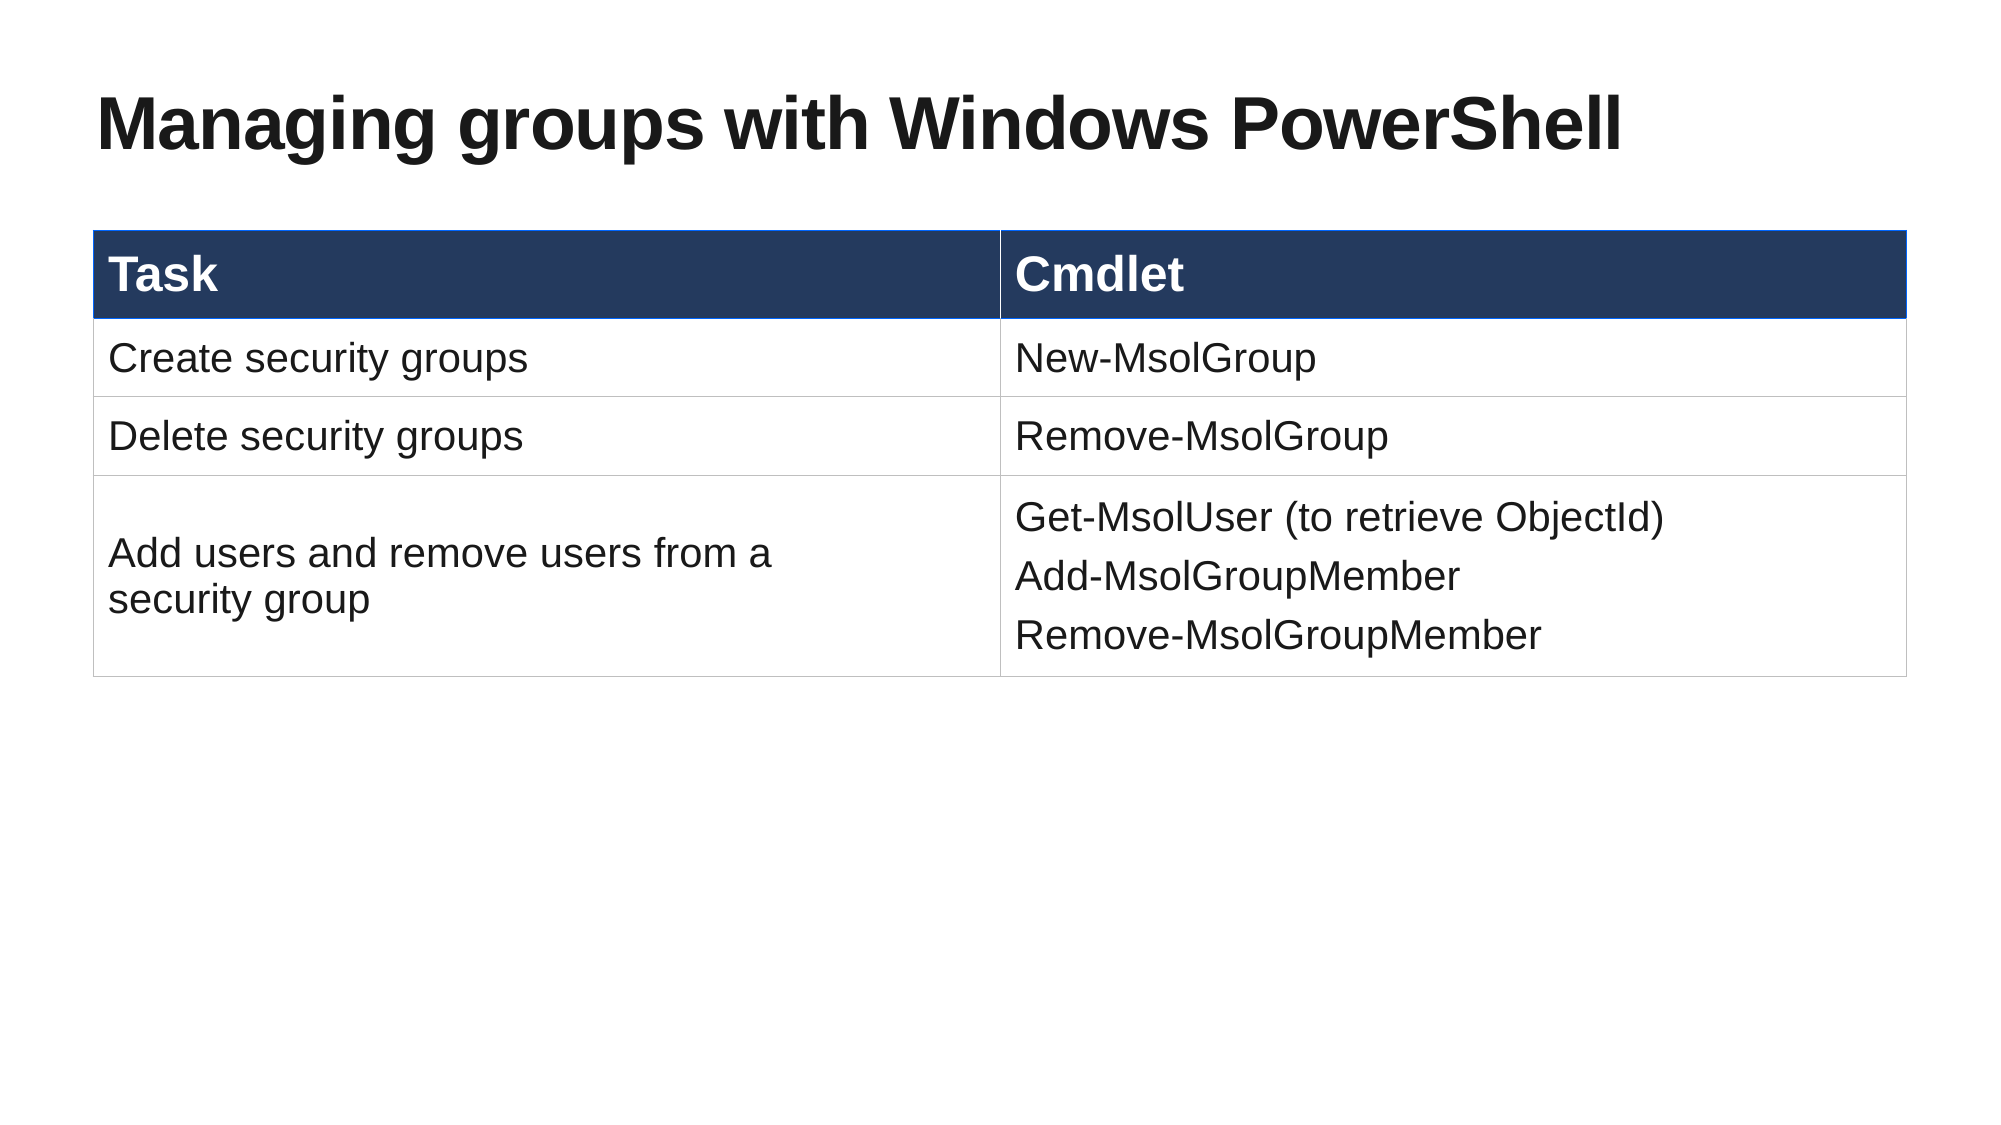

# Managing groups with Windows PowerShell
| Task | Cmdlet |
| --- | --- |
| Create security groups | New-MsolGroup |
| Delete security groups | Remove-MsolGroup |
| Add users and remove users from a security group | Get-MsolUser (to retrieve ObjectId) Add-MsolGroupMember Remove-MsolGroupMember |